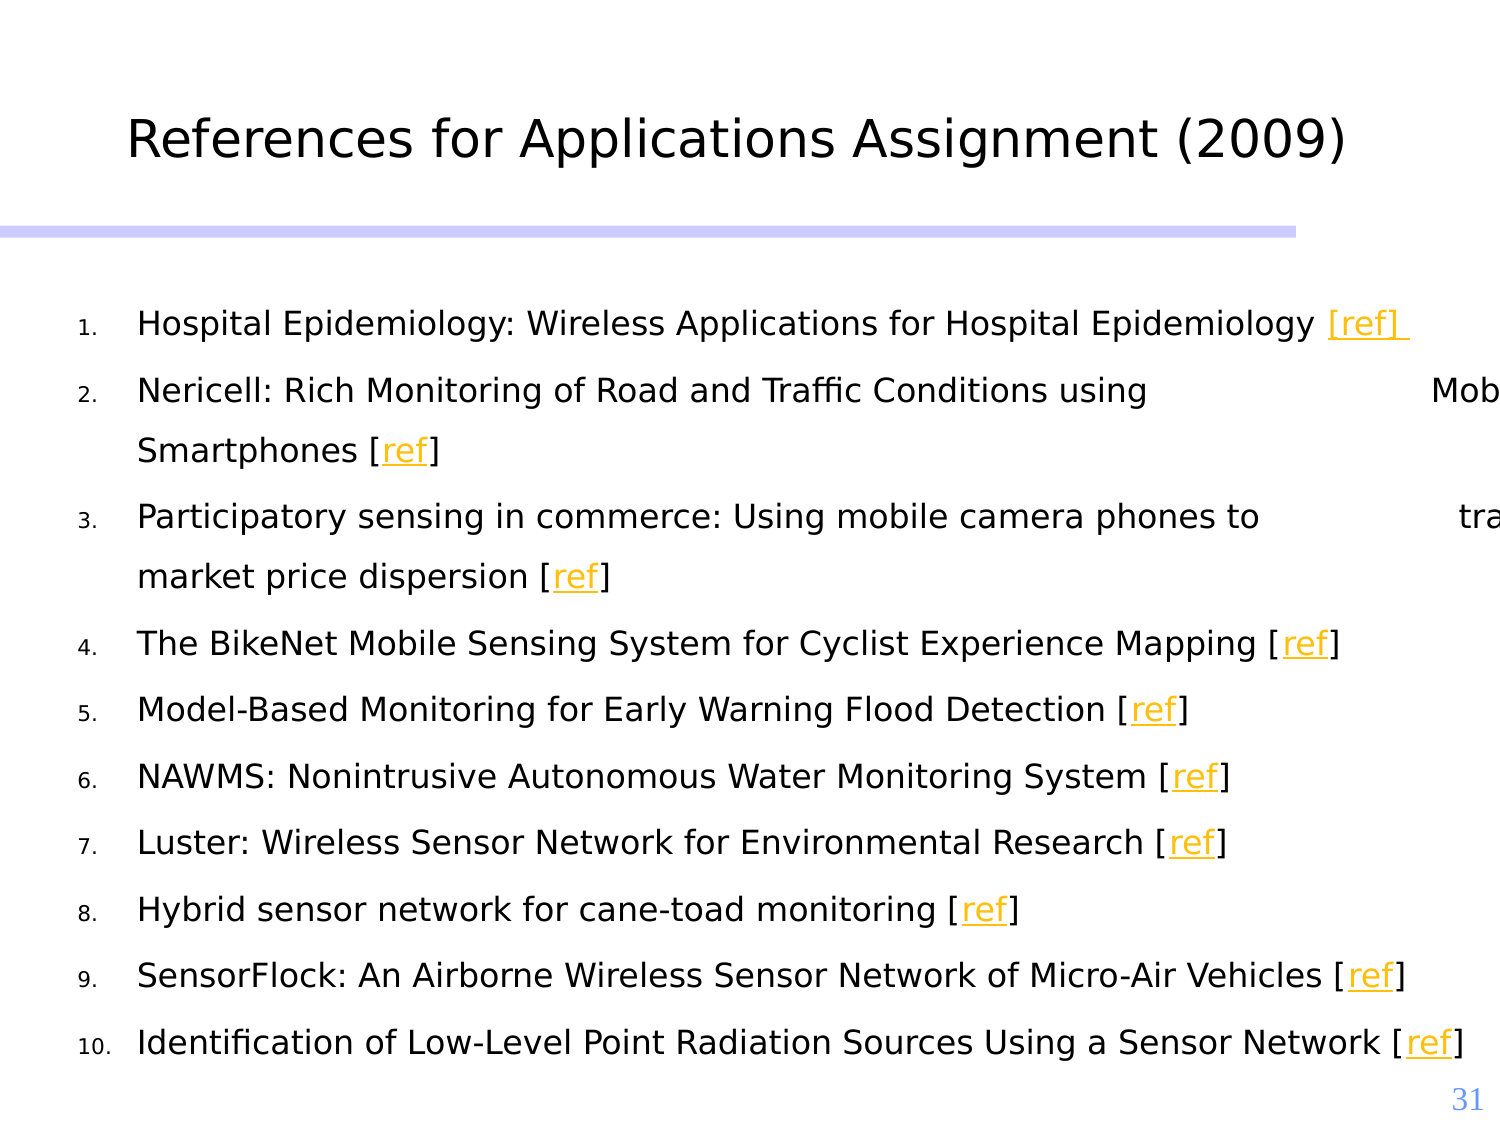

# References for Applications Assignment (2009)
Hospital Epidemiology: Wireless Applications for Hospital Epidemiology [ref]
Nericell: Rich Monitoring of Road and Traffic Conditions using                           Mobile Smartphones [ref]
Participatory sensing in commerce: Using mobile camera phones to                   track market price dispersion [ref]
The BikeNet Mobile Sensing System for Cyclist Experience Mapping [ref]
Model-Based Monitoring for Early Warning Flood Detection [ref]
NAWMS: Nonintrusive Autonomous Water Monitoring System [ref]
Luster: Wireless Sensor Network for Environmental Research [ref]
Hybrid sensor network for cane-toad monitoring [ref]
SensorFlock: An Airborne Wireless Sensor Network of Micro-Air Vehicles [ref]
Identification of Low-Level Point Radiation Sources Using a Sensor Network [ref]